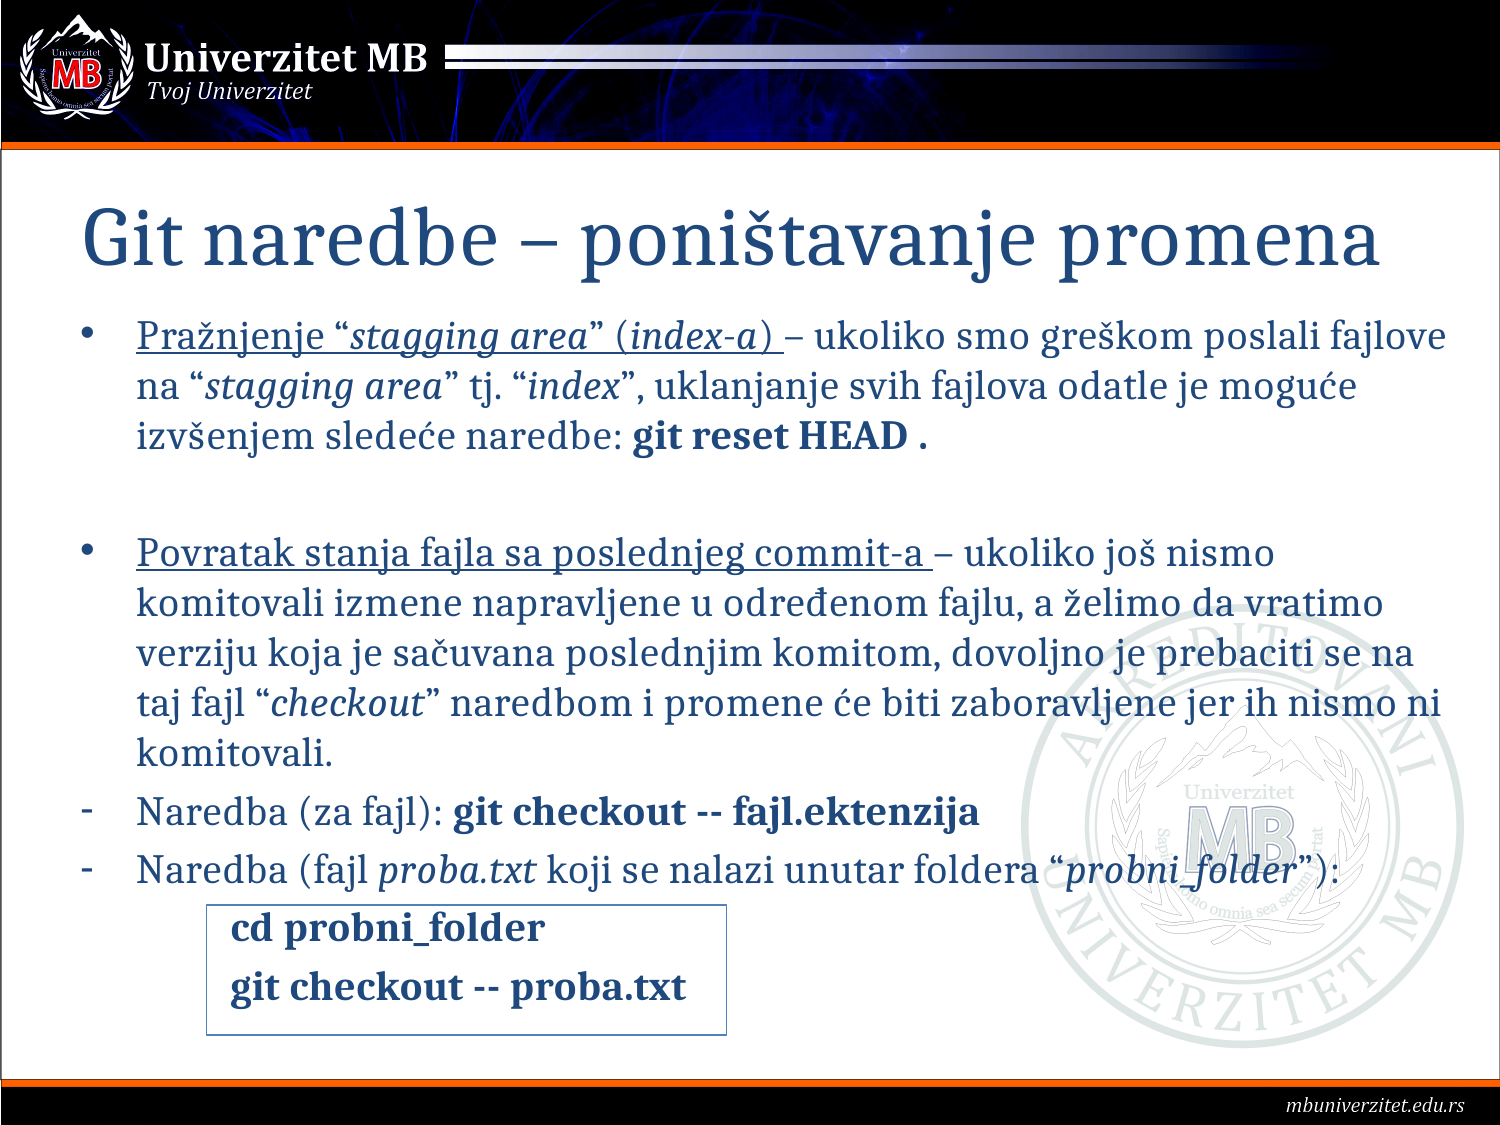

# Git naredbe – poništavanje promena
Pražnjenje “stagging area” (index-a) – ukoliko smo greškom poslali fajlove na “stagging area” tj. “index”, uklanjanje svih fajlova odatle je moguće izvšenjem sledeće naredbe: git reset HEAD .

Povratak stanja fajla sa poslednjeg commit-a – ukoliko još nismo komitovali izmene napravljene u određenom fajlu, a želimo da vratimo verziju koja je sačuvana poslednjim komitom, dovoljno je prebaciti se na taj fajl “checkout” naredbom i promene će biti zaboravljene jer ih nismo ni komitovali.
Naredba (za fajl): git checkout -- fajl.ektenzija
Naredba (fajl proba.txt koji se nalazi unutar foldera “probni_folder”):
	cd probni_folder
	git checkout -- proba.txt